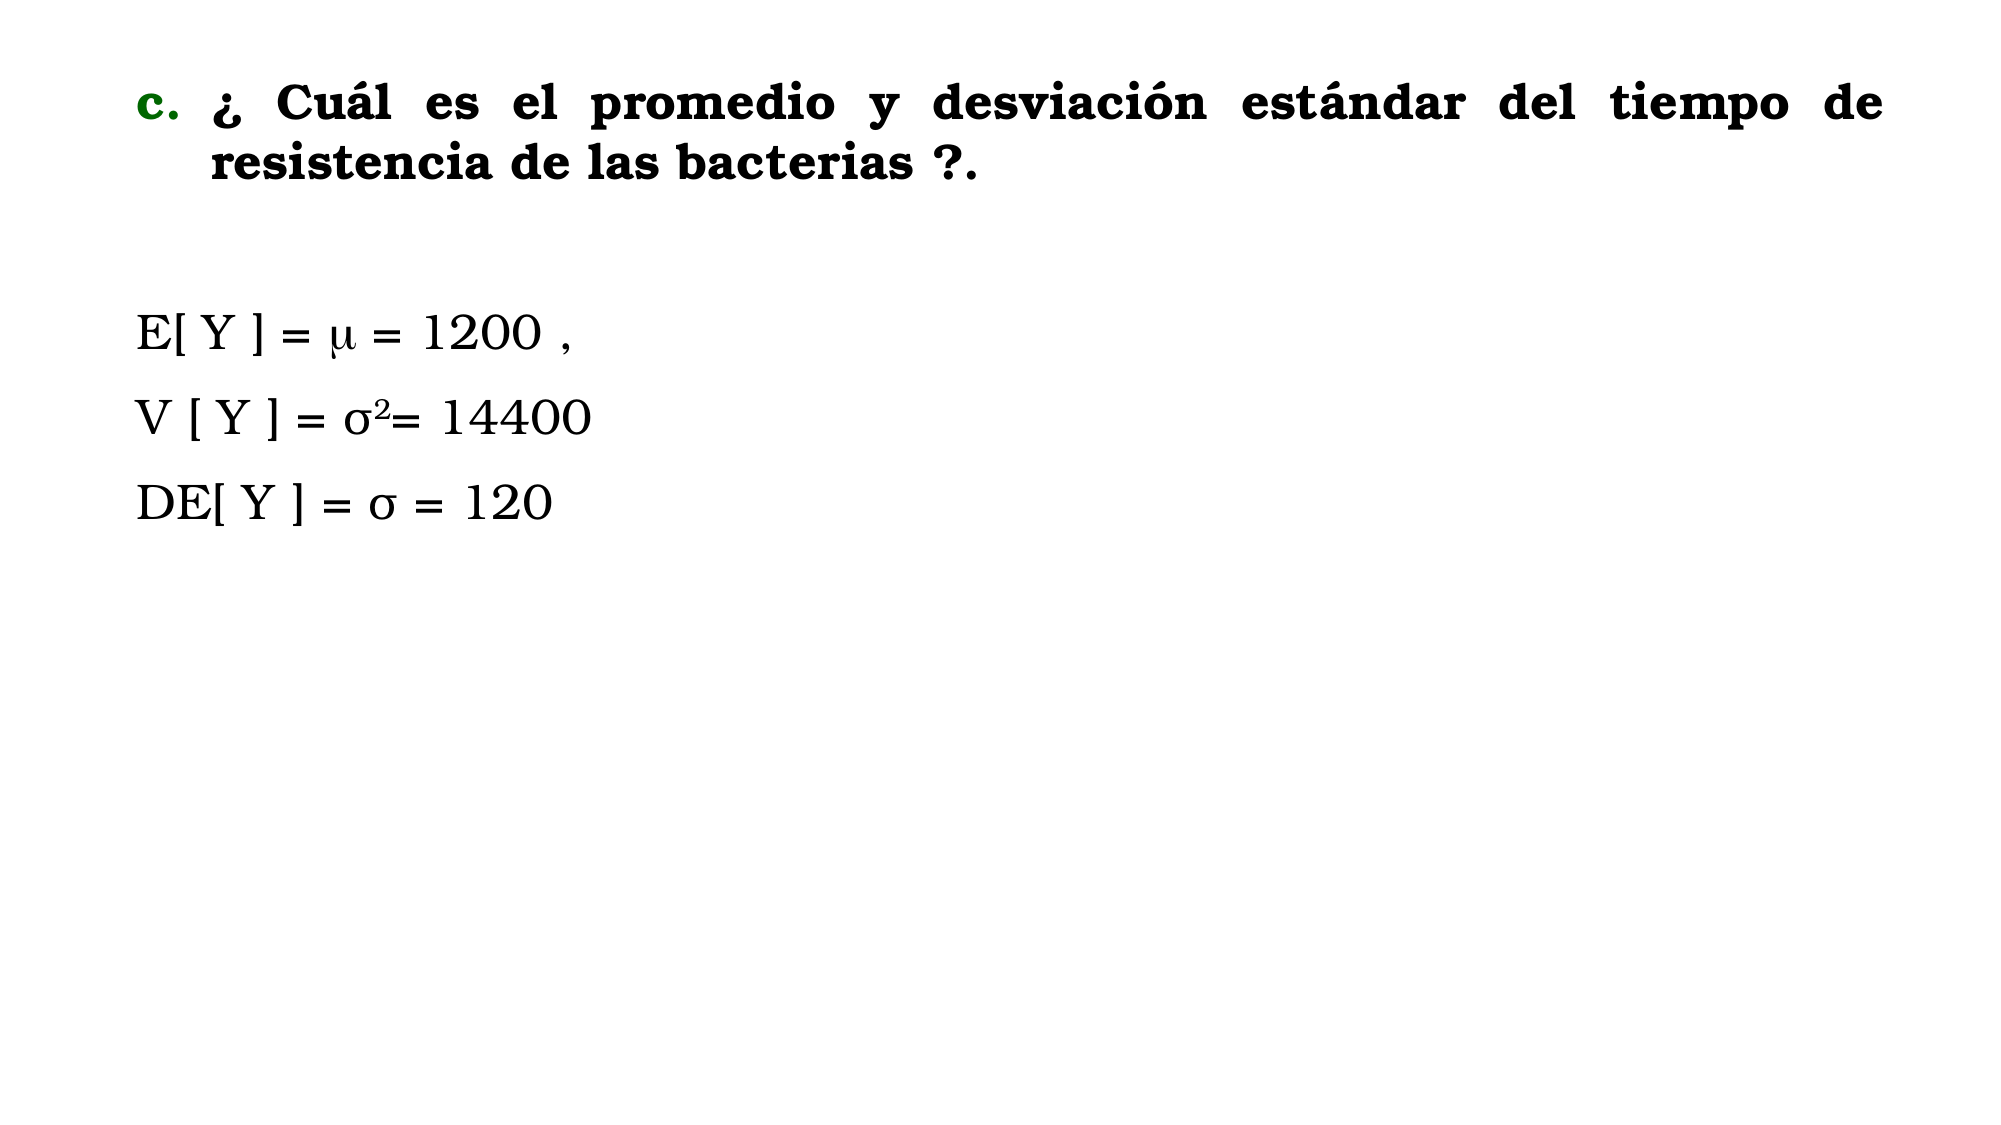

¿ Cuál es el promedio y desviación estándar del tiempo de resistencia de las bacterias ?.

E[ Y ] = μ = 1200 ,
V [ Y ] = σ2= 14400
DE[ Y ] = σ = 120